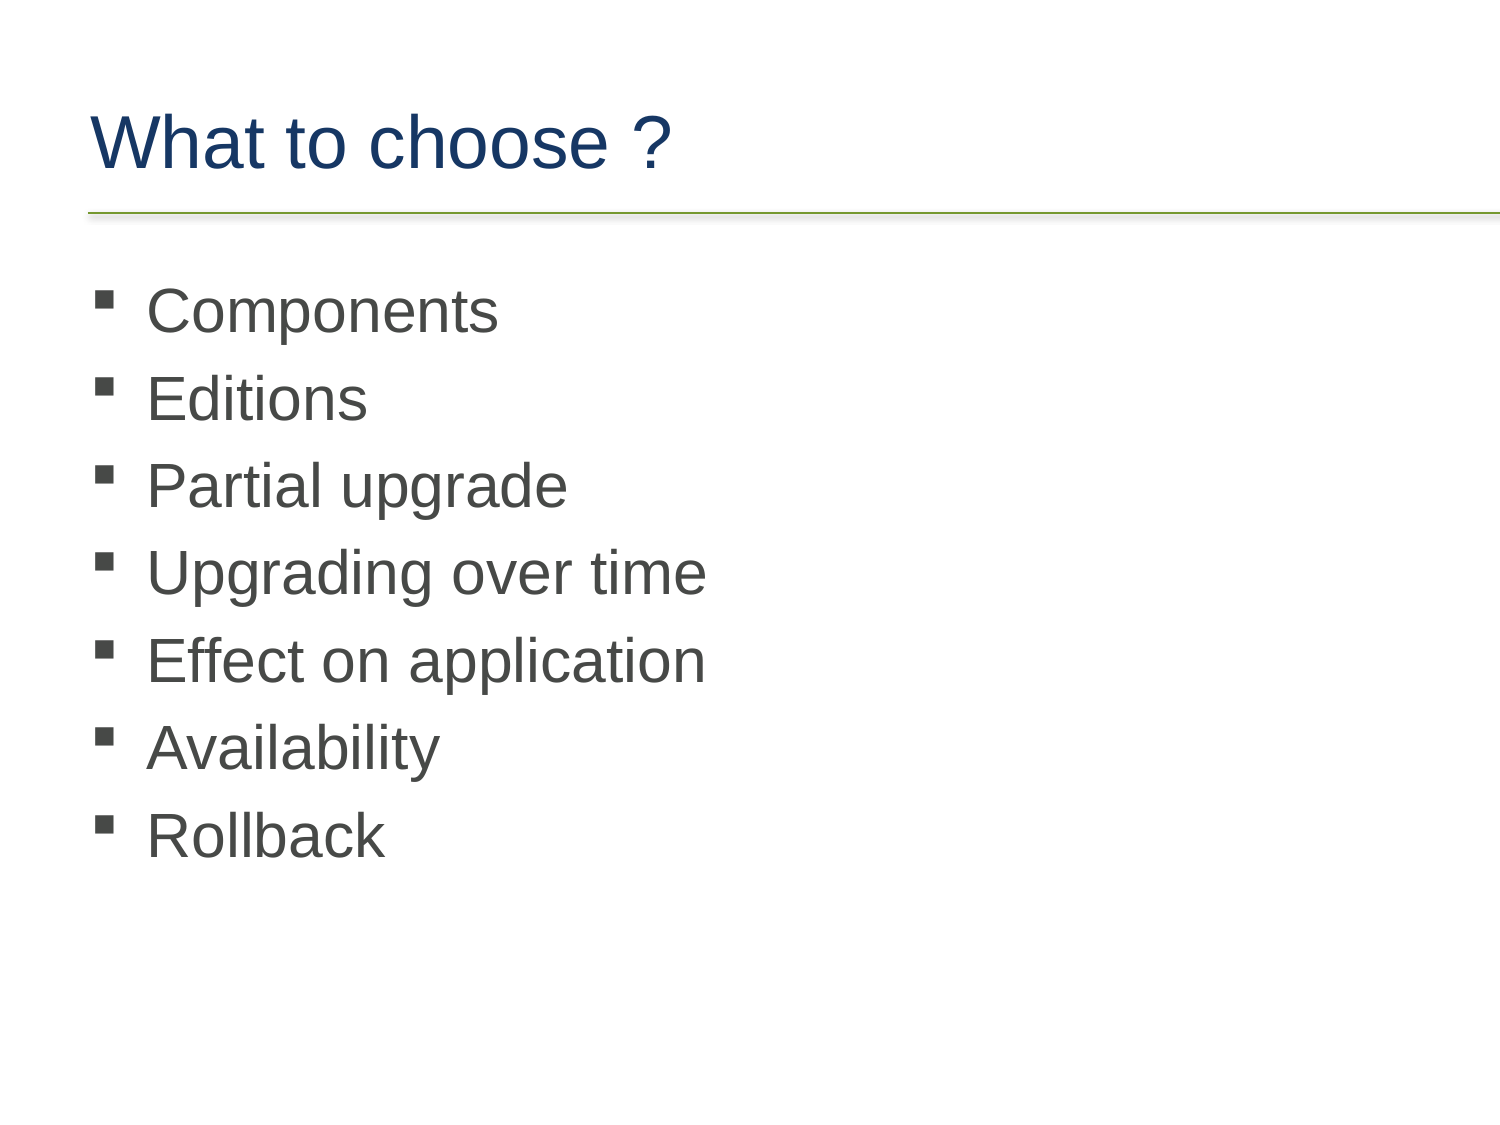

# What to choose ?
Components
Editions
Partial upgrade
Upgrading over time
Effect on application
Availability
Rollback